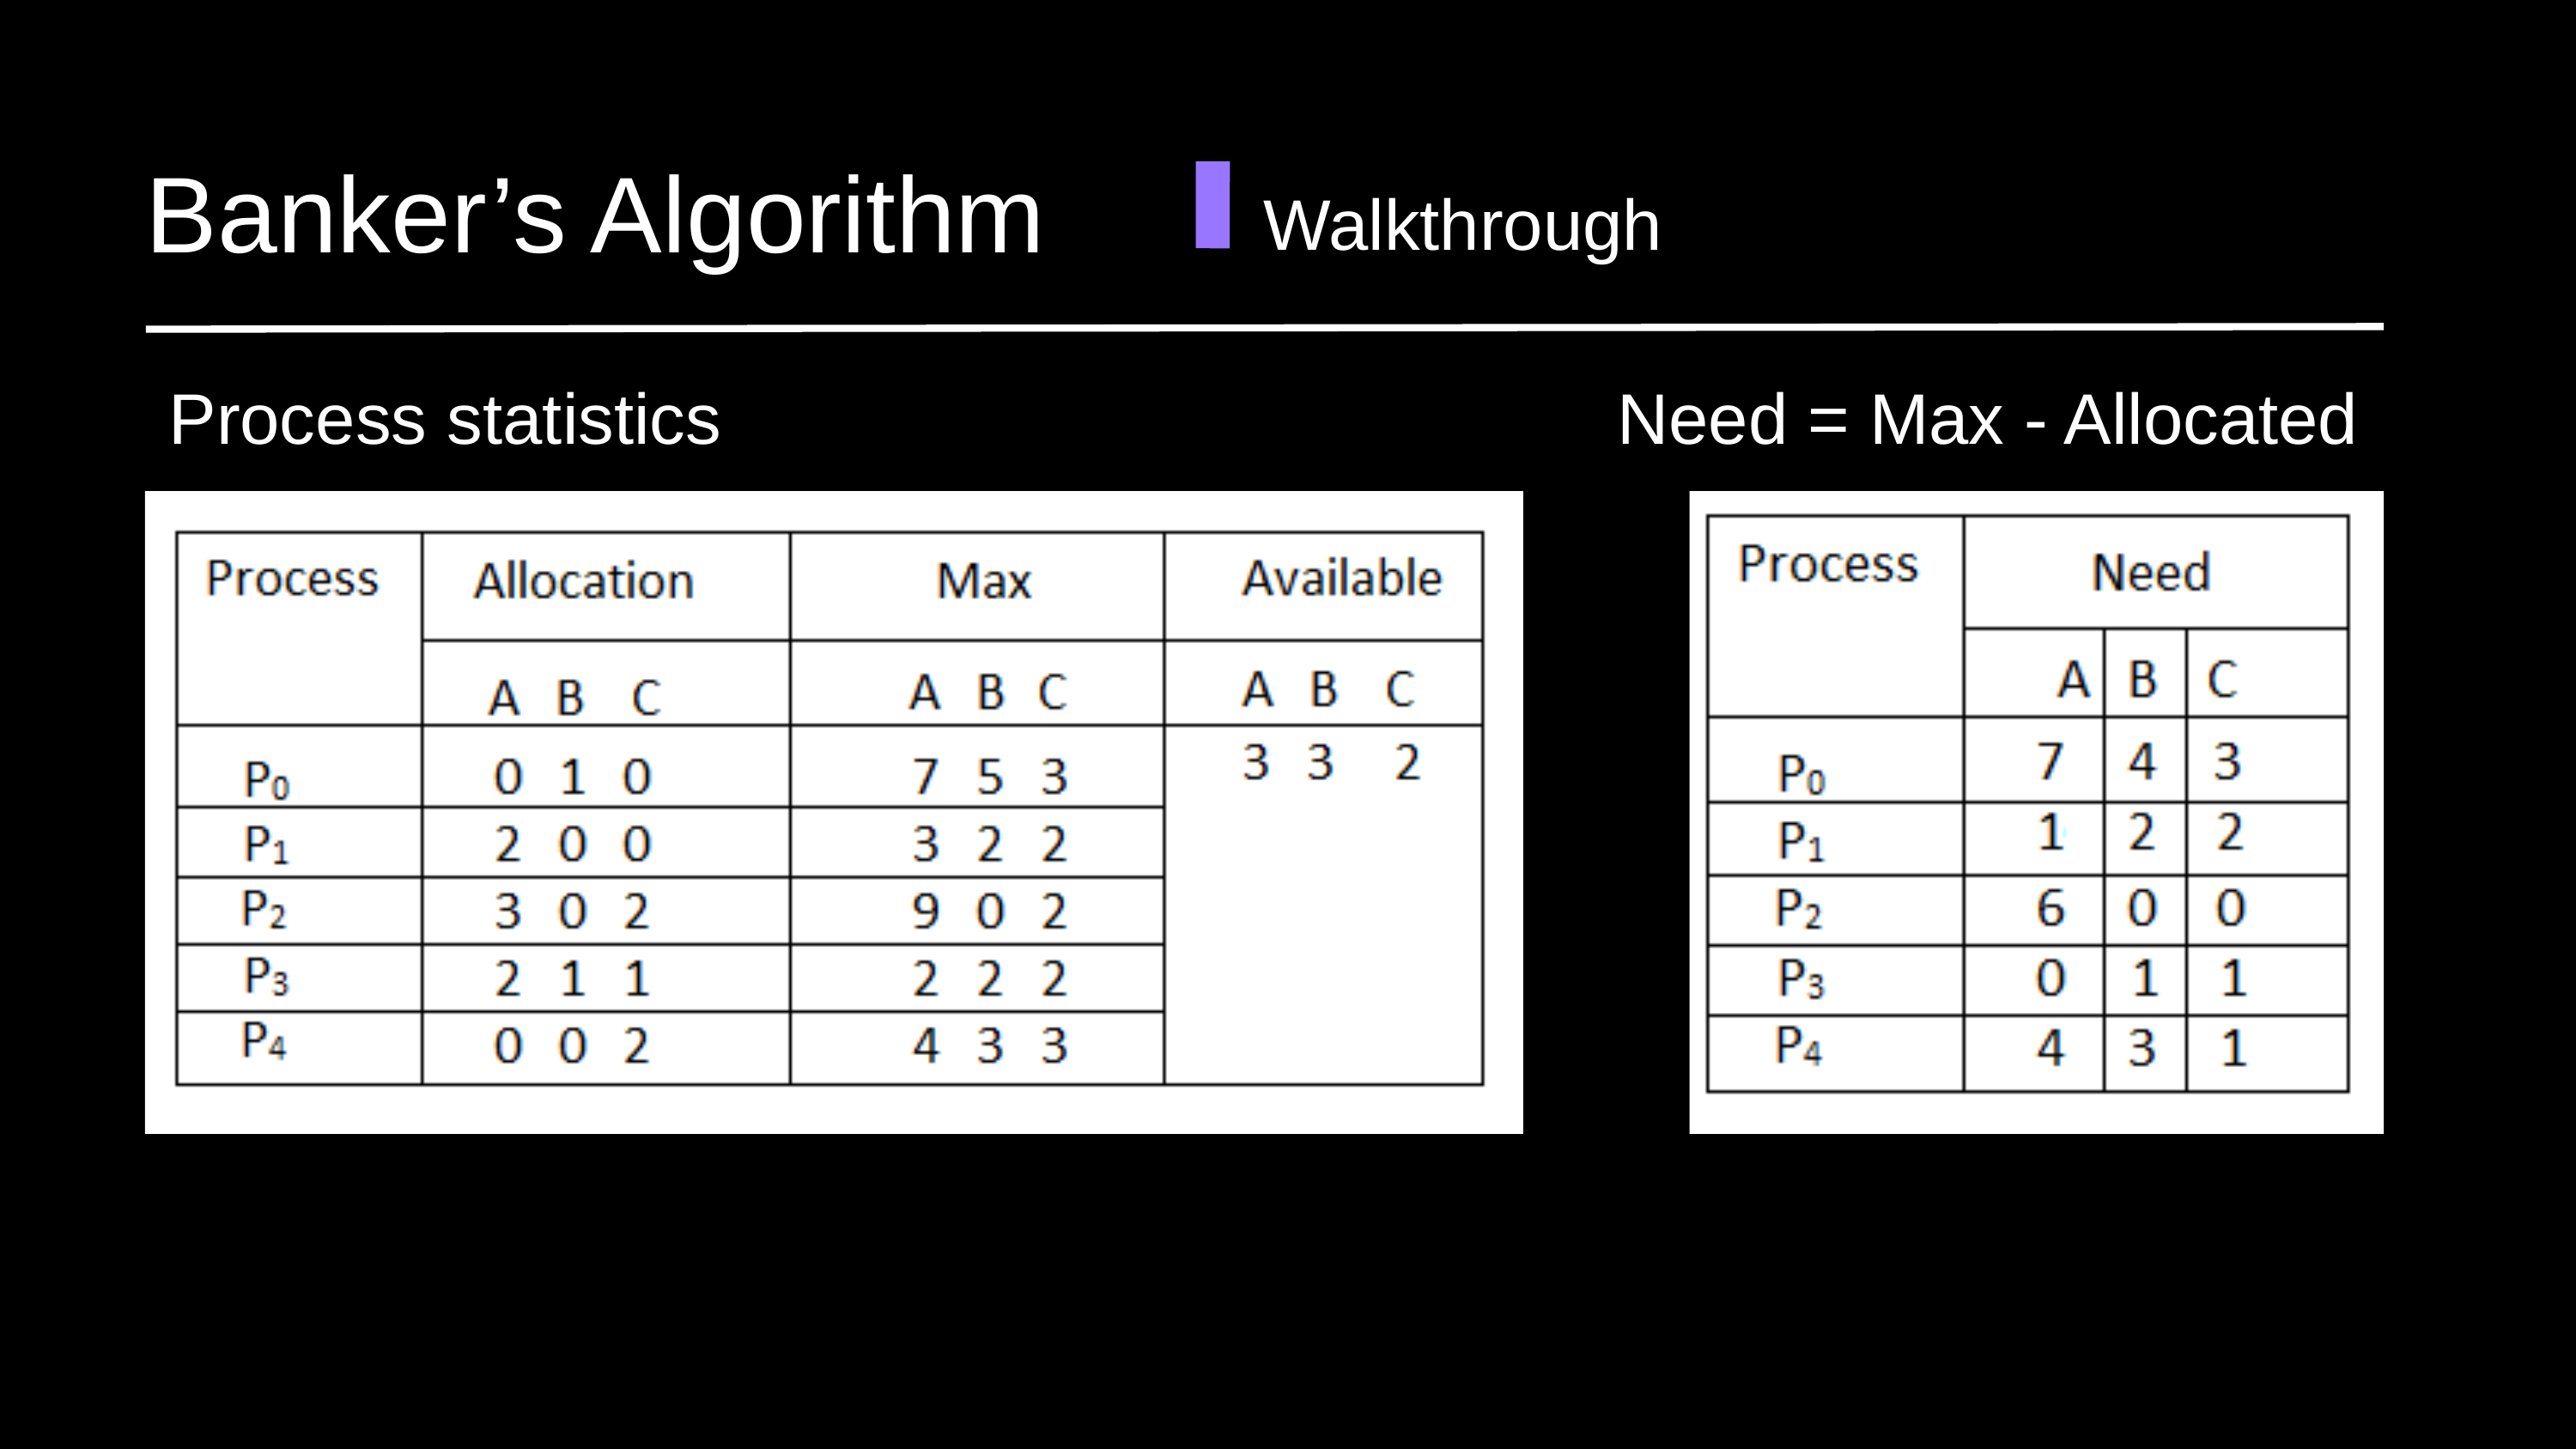

Banker’s Algorithm

Walkthrough

Process statistics
Need = Max - Allocated